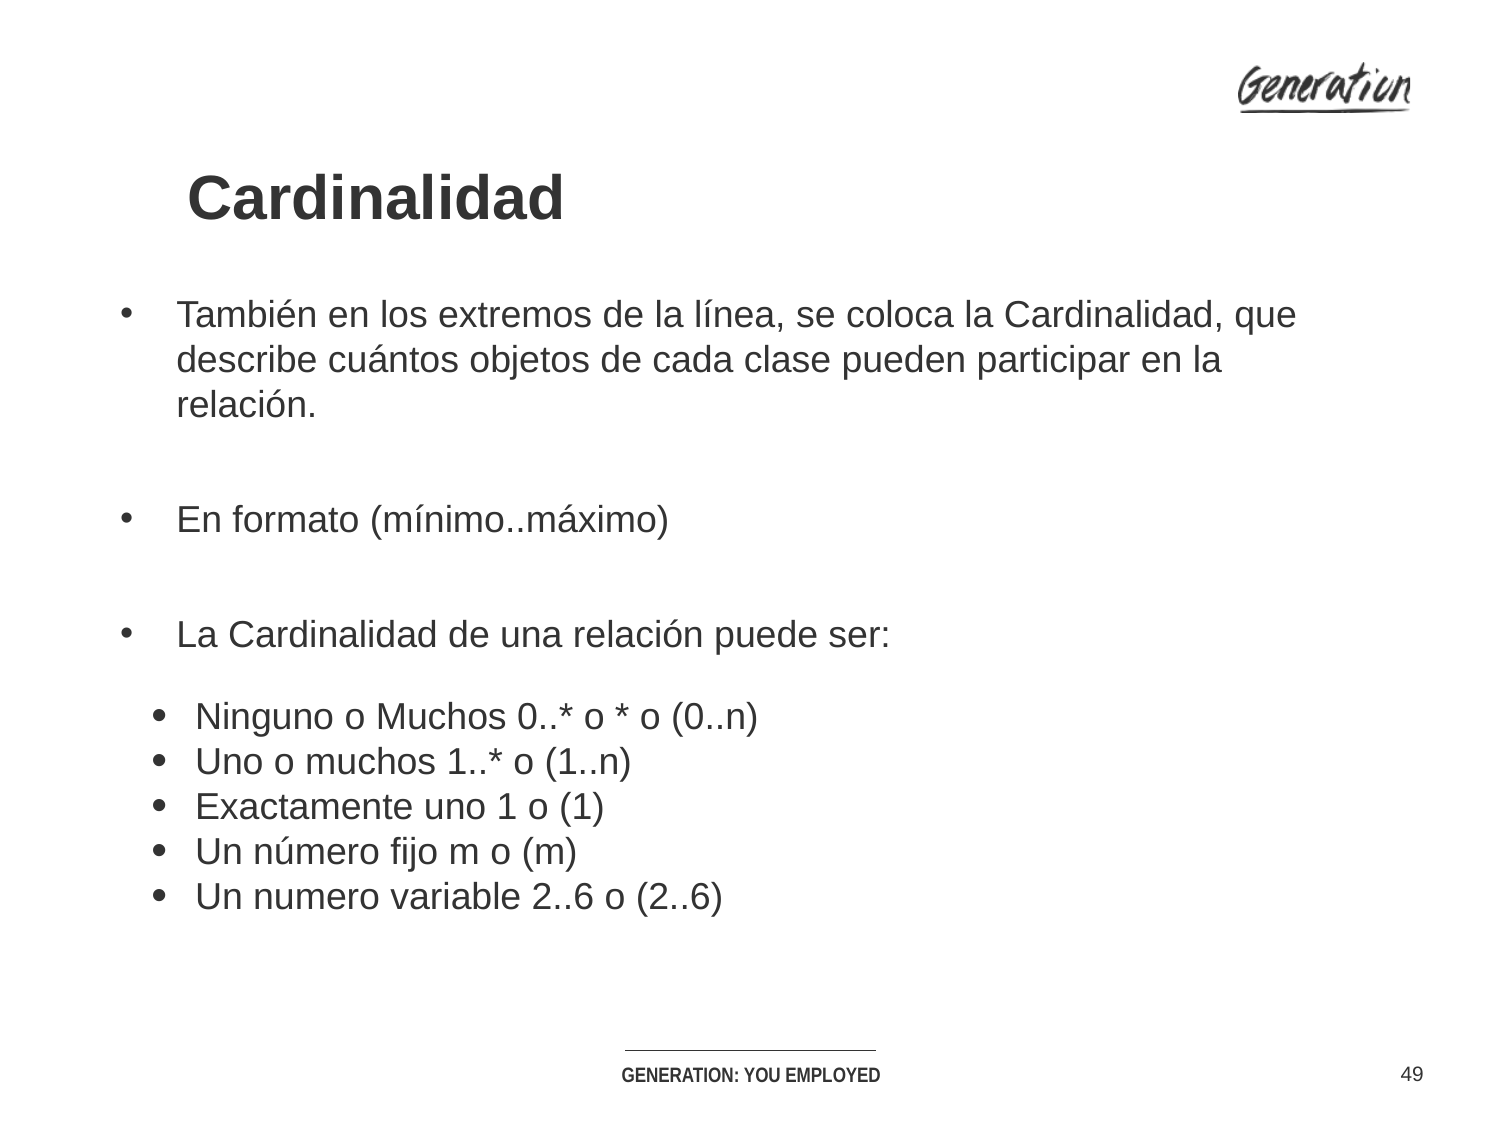

Cardinalidad
También en los extremos de la línea, se coloca la Cardinalidad, que describe cuántos objetos de cada clase pueden participar en la relación.

En formato (mínimo..máximo)

La Cardinalidad de una relación puede ser:

Ninguno o Muchos 0..* o * o (0..n)
Uno o muchos 1..* o (1..n)
Exactamente uno 1 o (1)
Un número fijo m o (m)
Un numero variable 2..6 o (2..6)